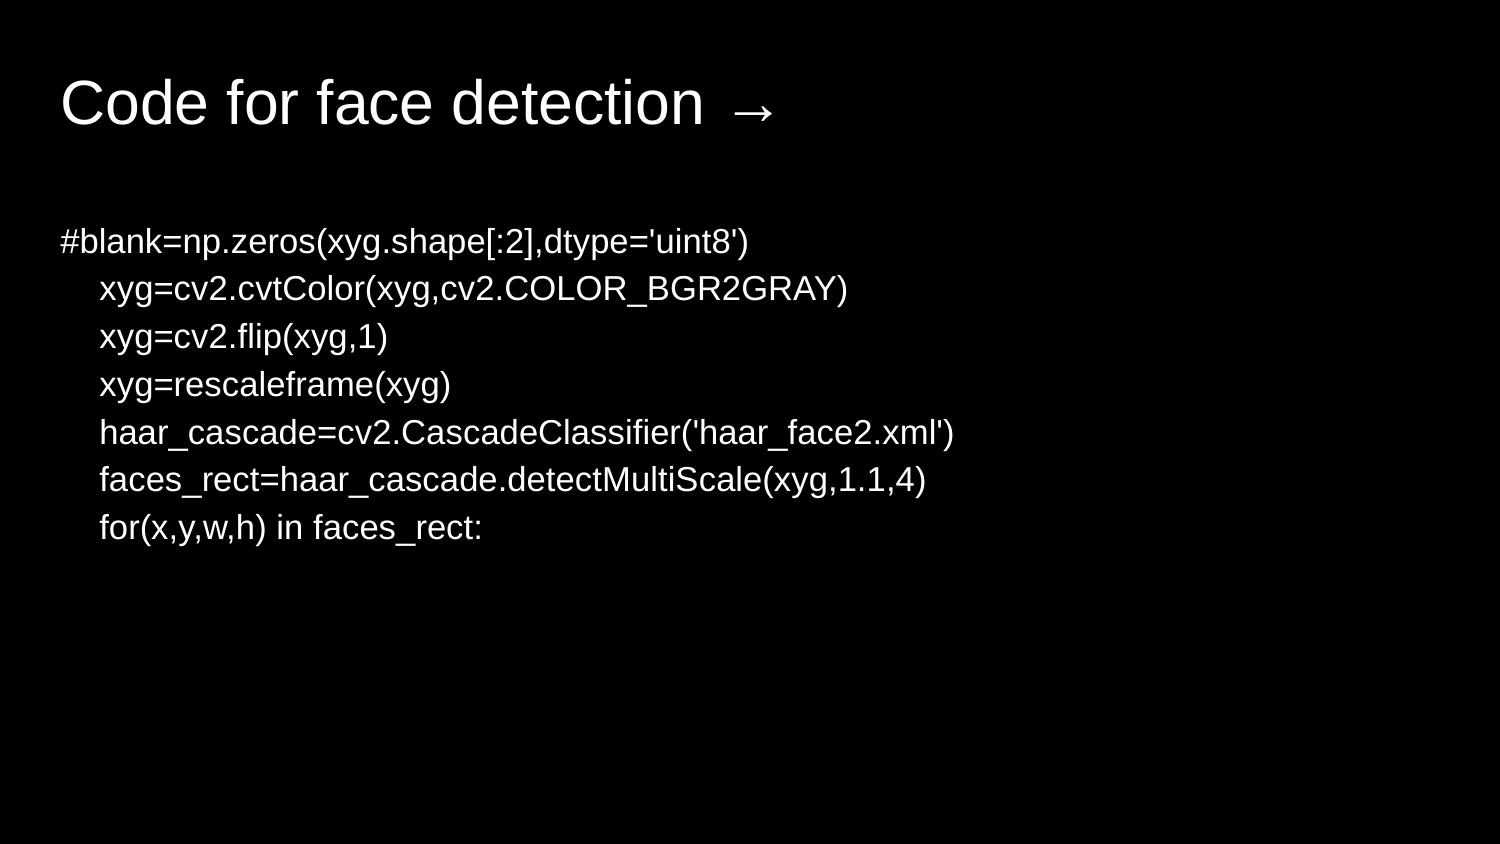

# Code for face detection →

#blank=np.zeros(xyg.shape[:2],dtype='uint8')
    xyg=cv2.cvtColor(xyg,cv2.COLOR_BGR2GRAY)
    xyg=cv2.flip(xyg,1)
    xyg=rescaleframe(xyg)
    haar_cascade=cv2.CascadeClassifier('haar_face2.xml')
    faces_rect=haar_cascade.detectMultiScale(xyg,1.1,4)
    for(x,y,w,h) in faces_rect: